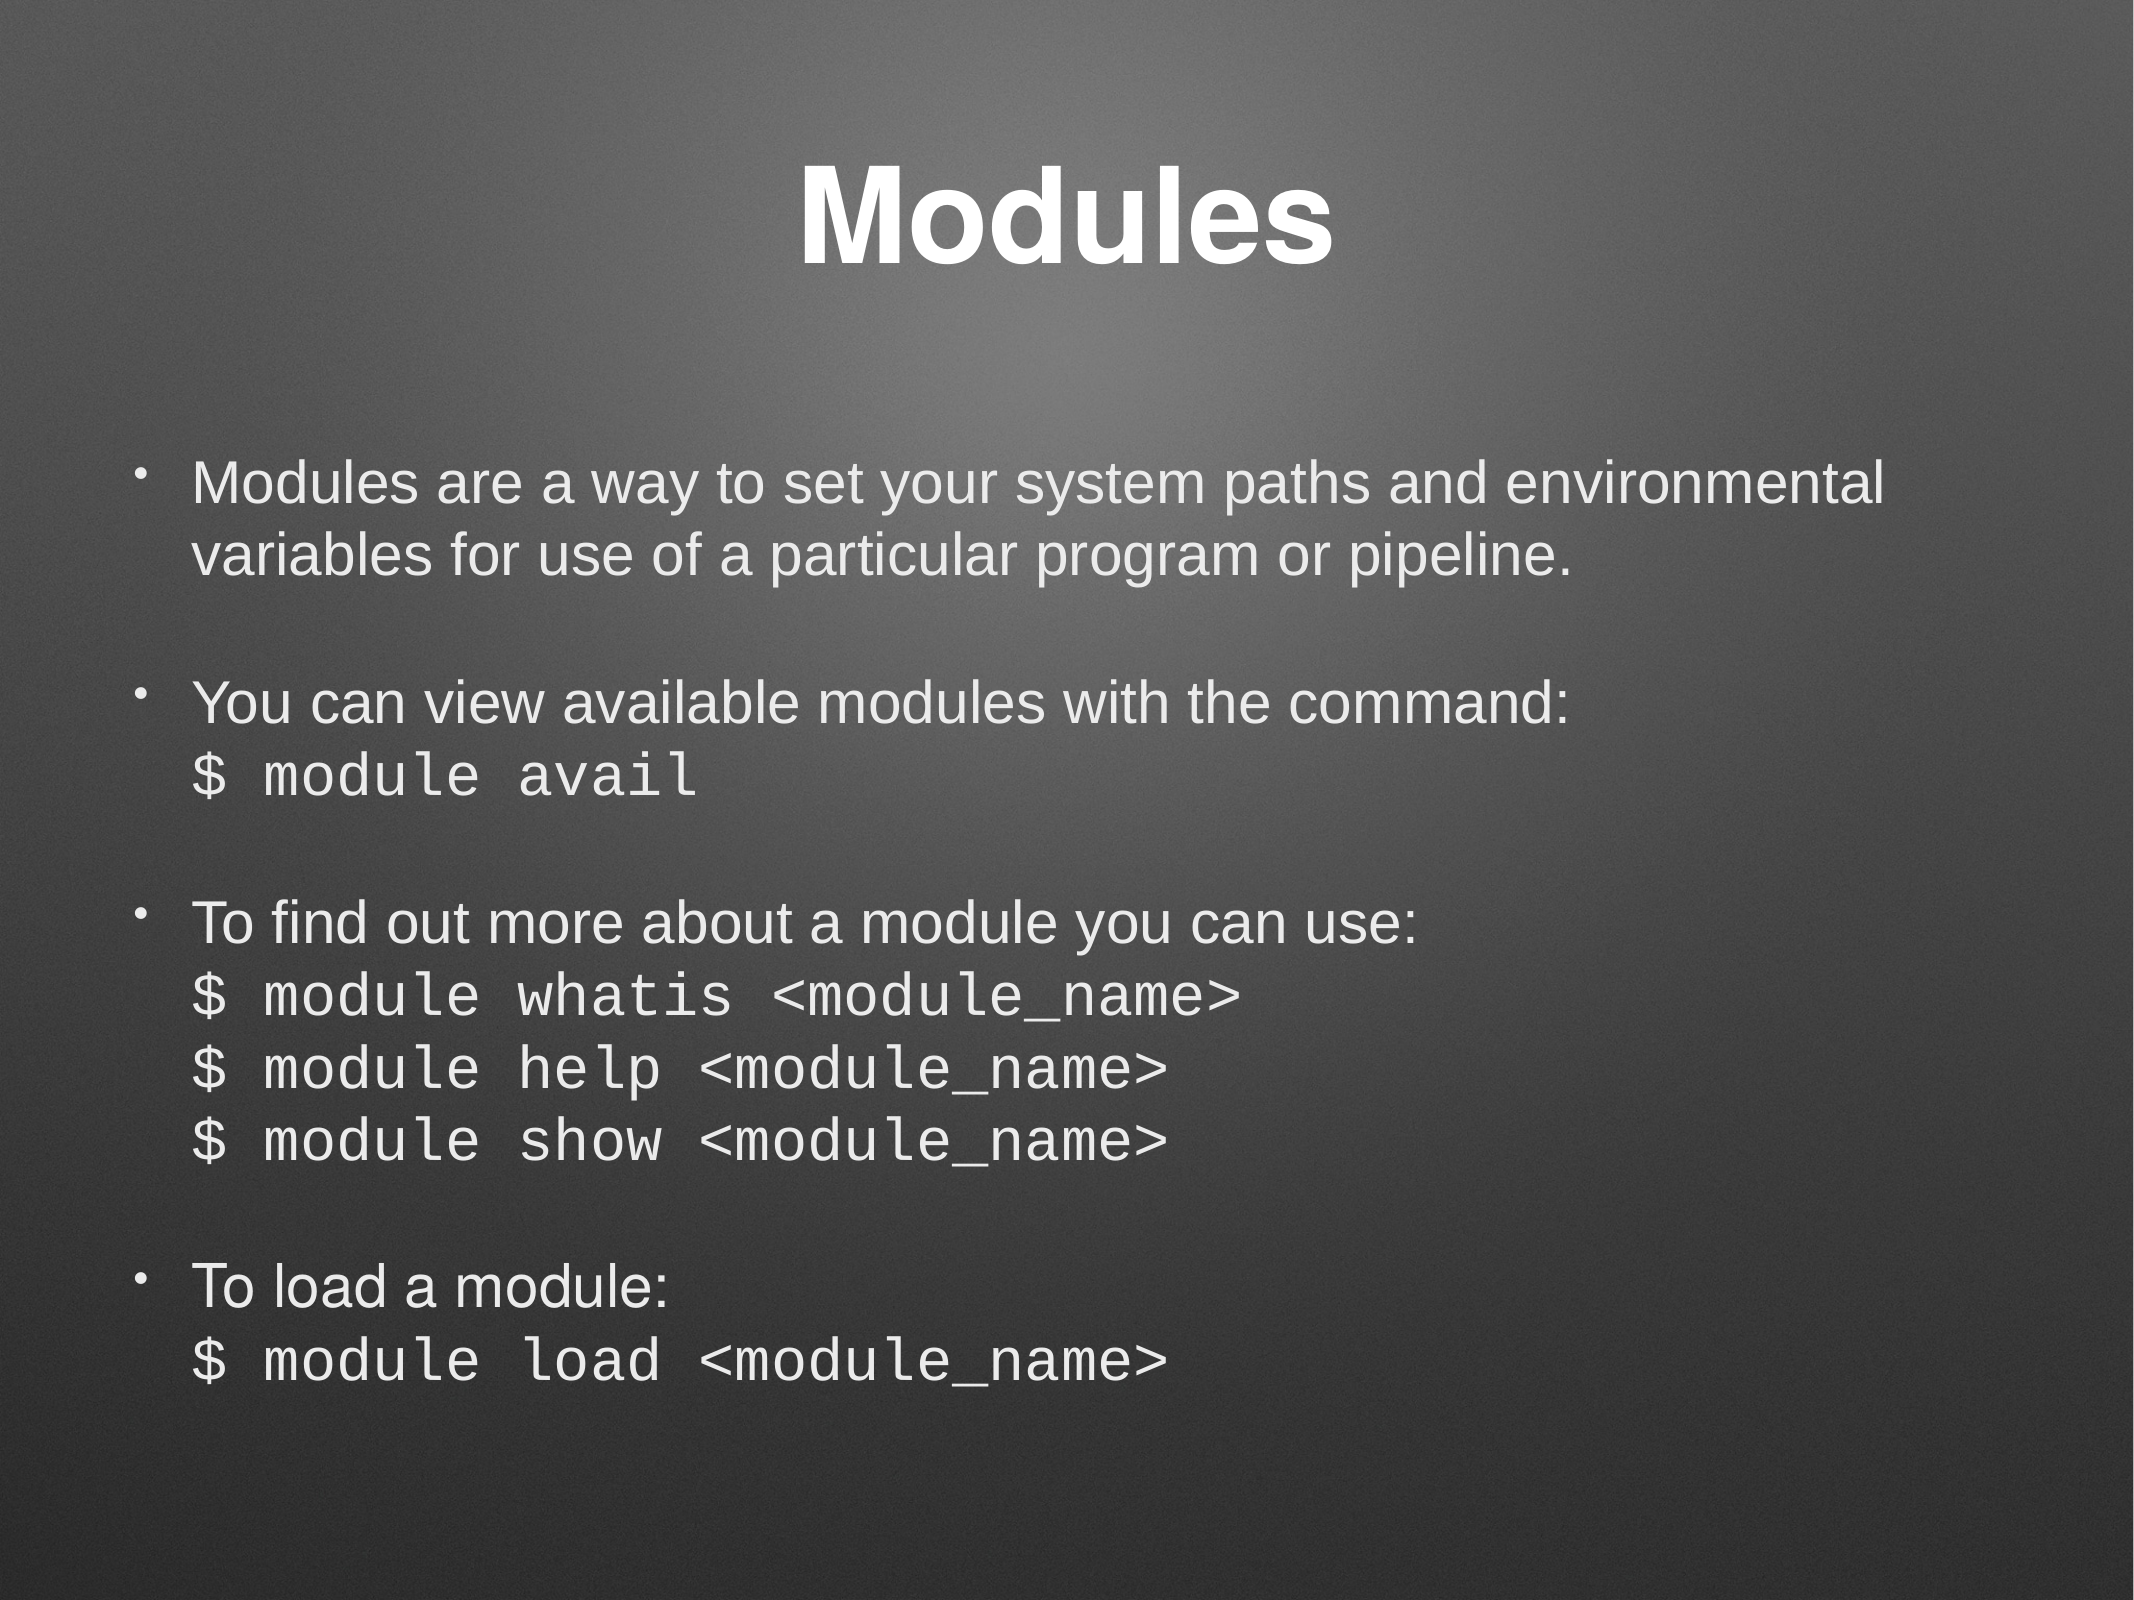

# Modules
Modules are a way to set your system paths and environmental variables for use of a particular program or pipeline.
You can view available modules with the command:
$ module avail
To find out more about a module you can use:
$ module whatis <module_name>
$ module help <module_name>
$ module show <module_name>
To load a module:
$ module load <module_name>